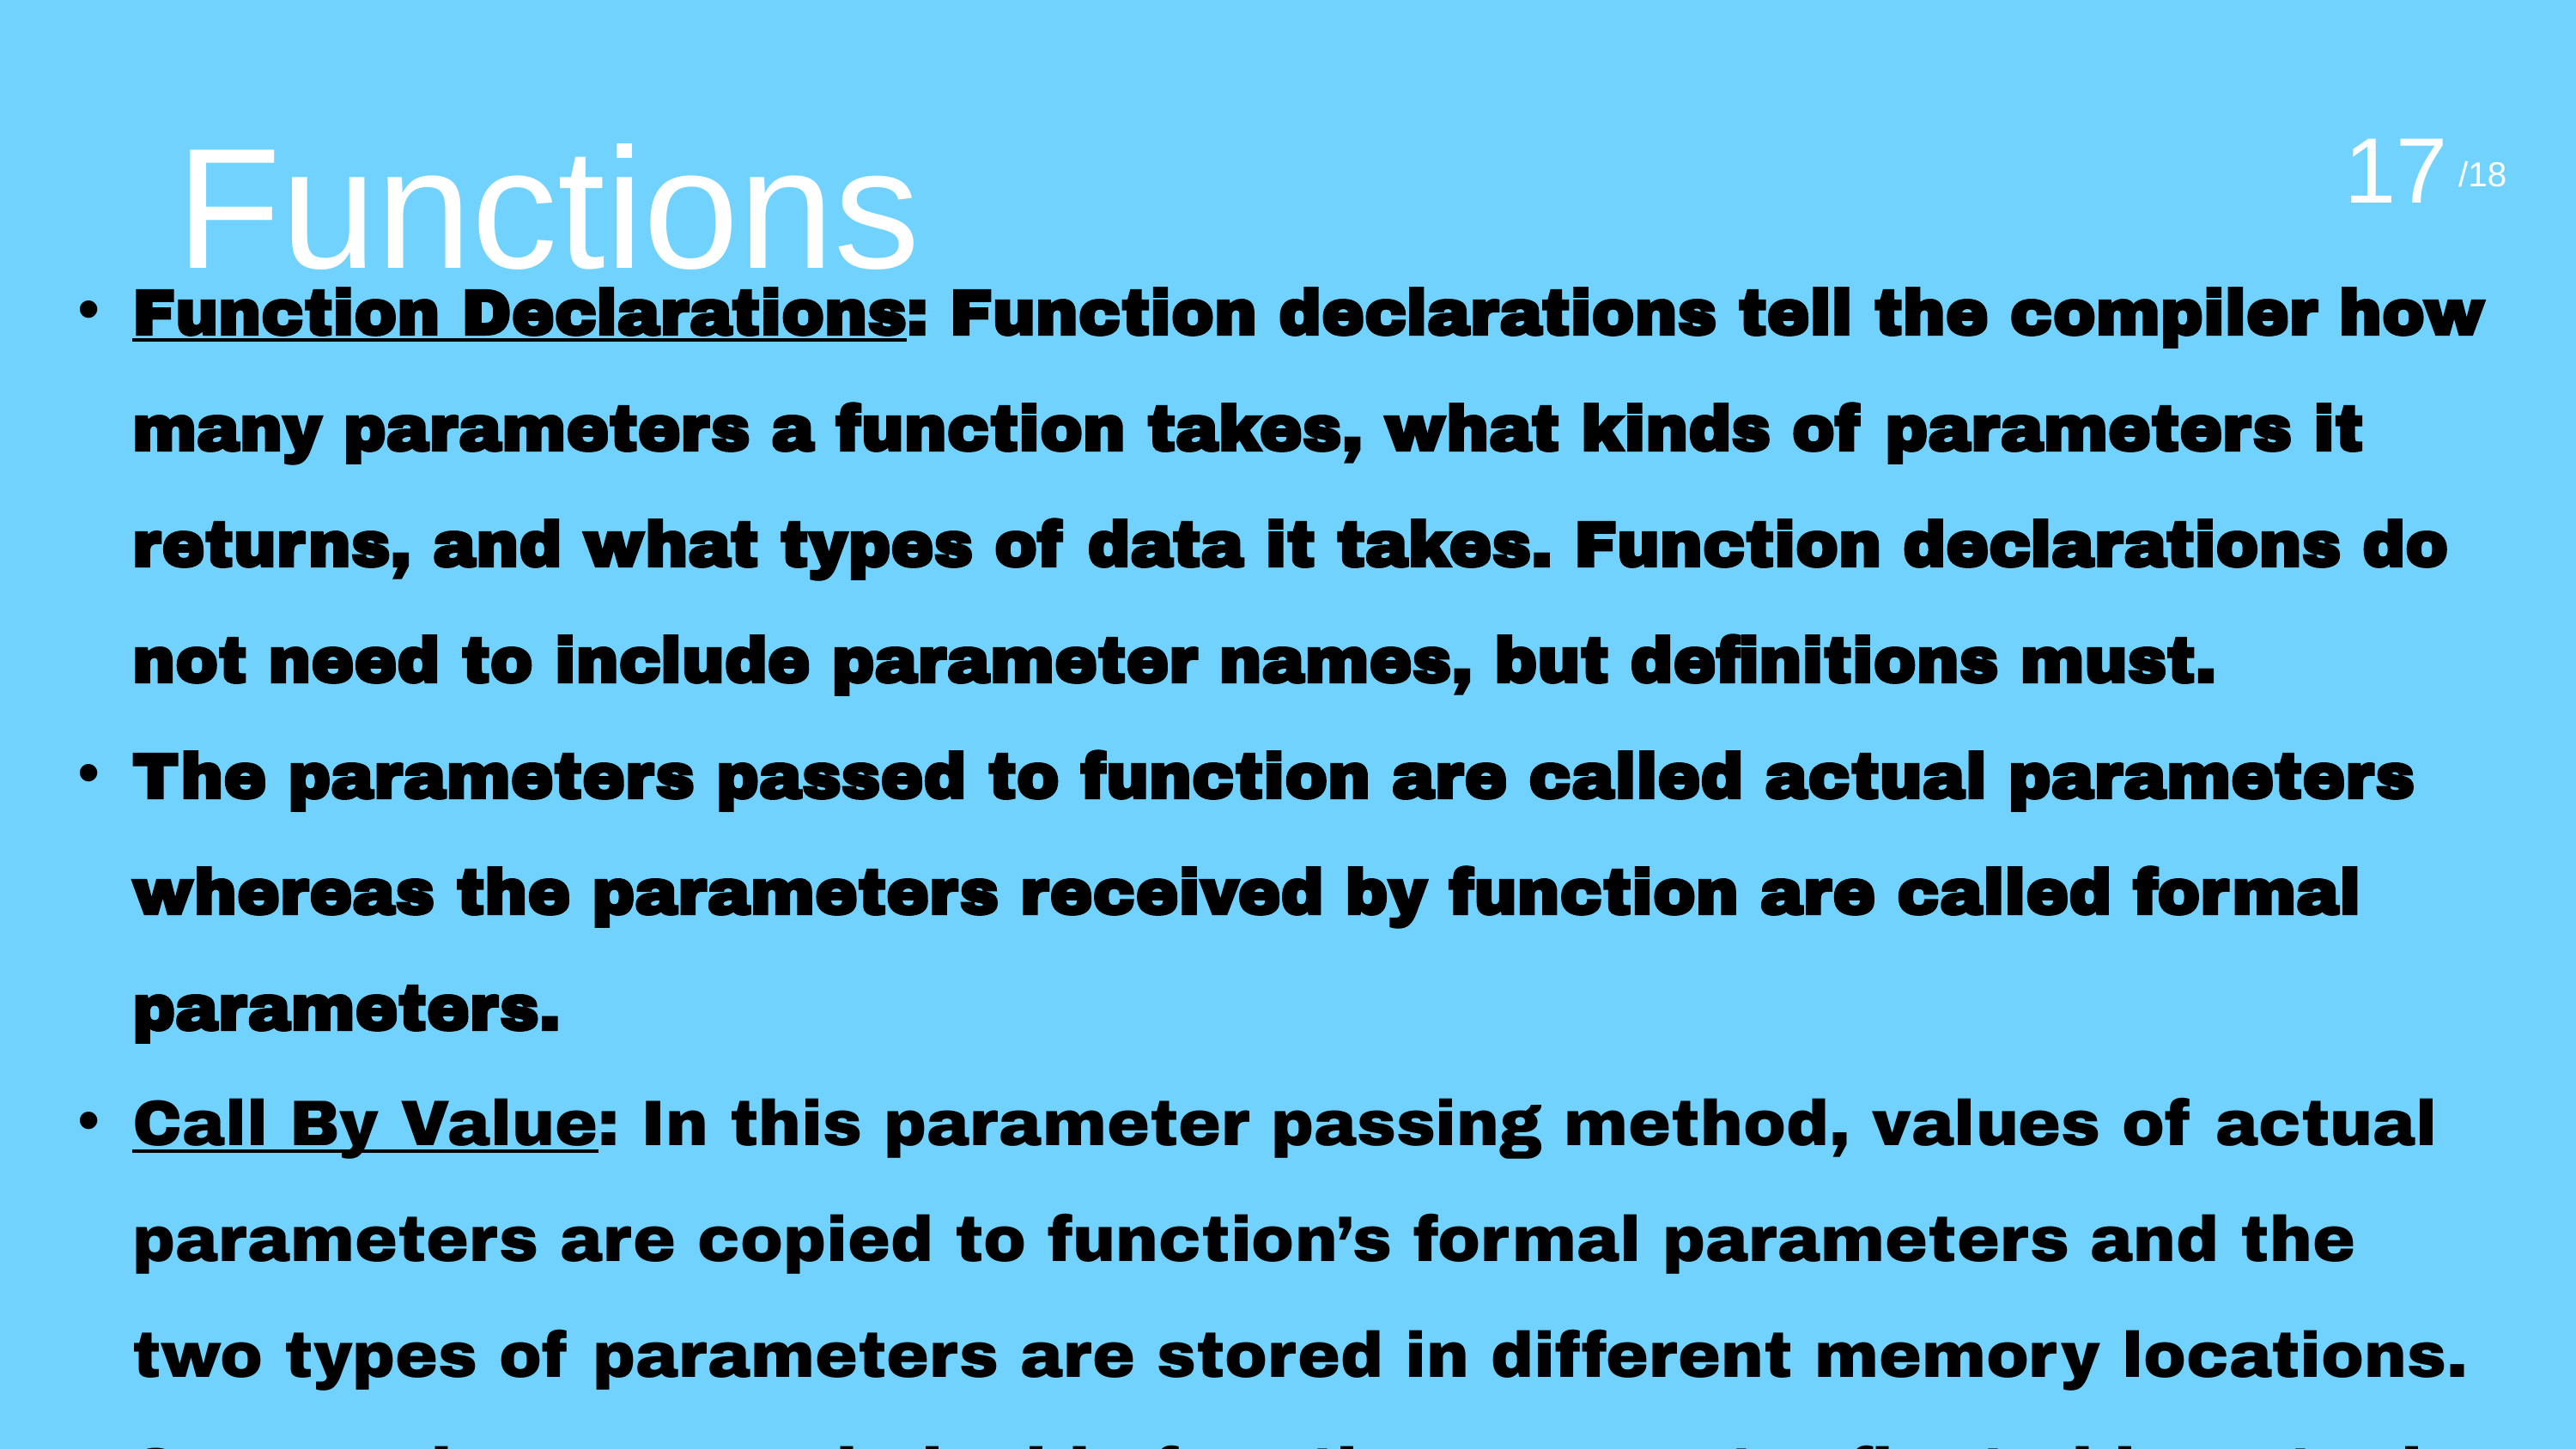

Functions
17
/18
Function Declarations: Function declarations tell the compiler how many parameters a function takes, what kinds of parameters it returns, and what types of data it takes. Function declarations do not need to include parameter names, but definitions must.
The parameters passed to function are called actual parameters whereas the parameters received by function are called formal parameters.
Call By Value: In this parameter passing method, values of actual parameters are copied to function’s formal parameters and the two types of parameters are stored in different memory locations. So any changes made inside functions are not reflected in actual parameters of the caller.